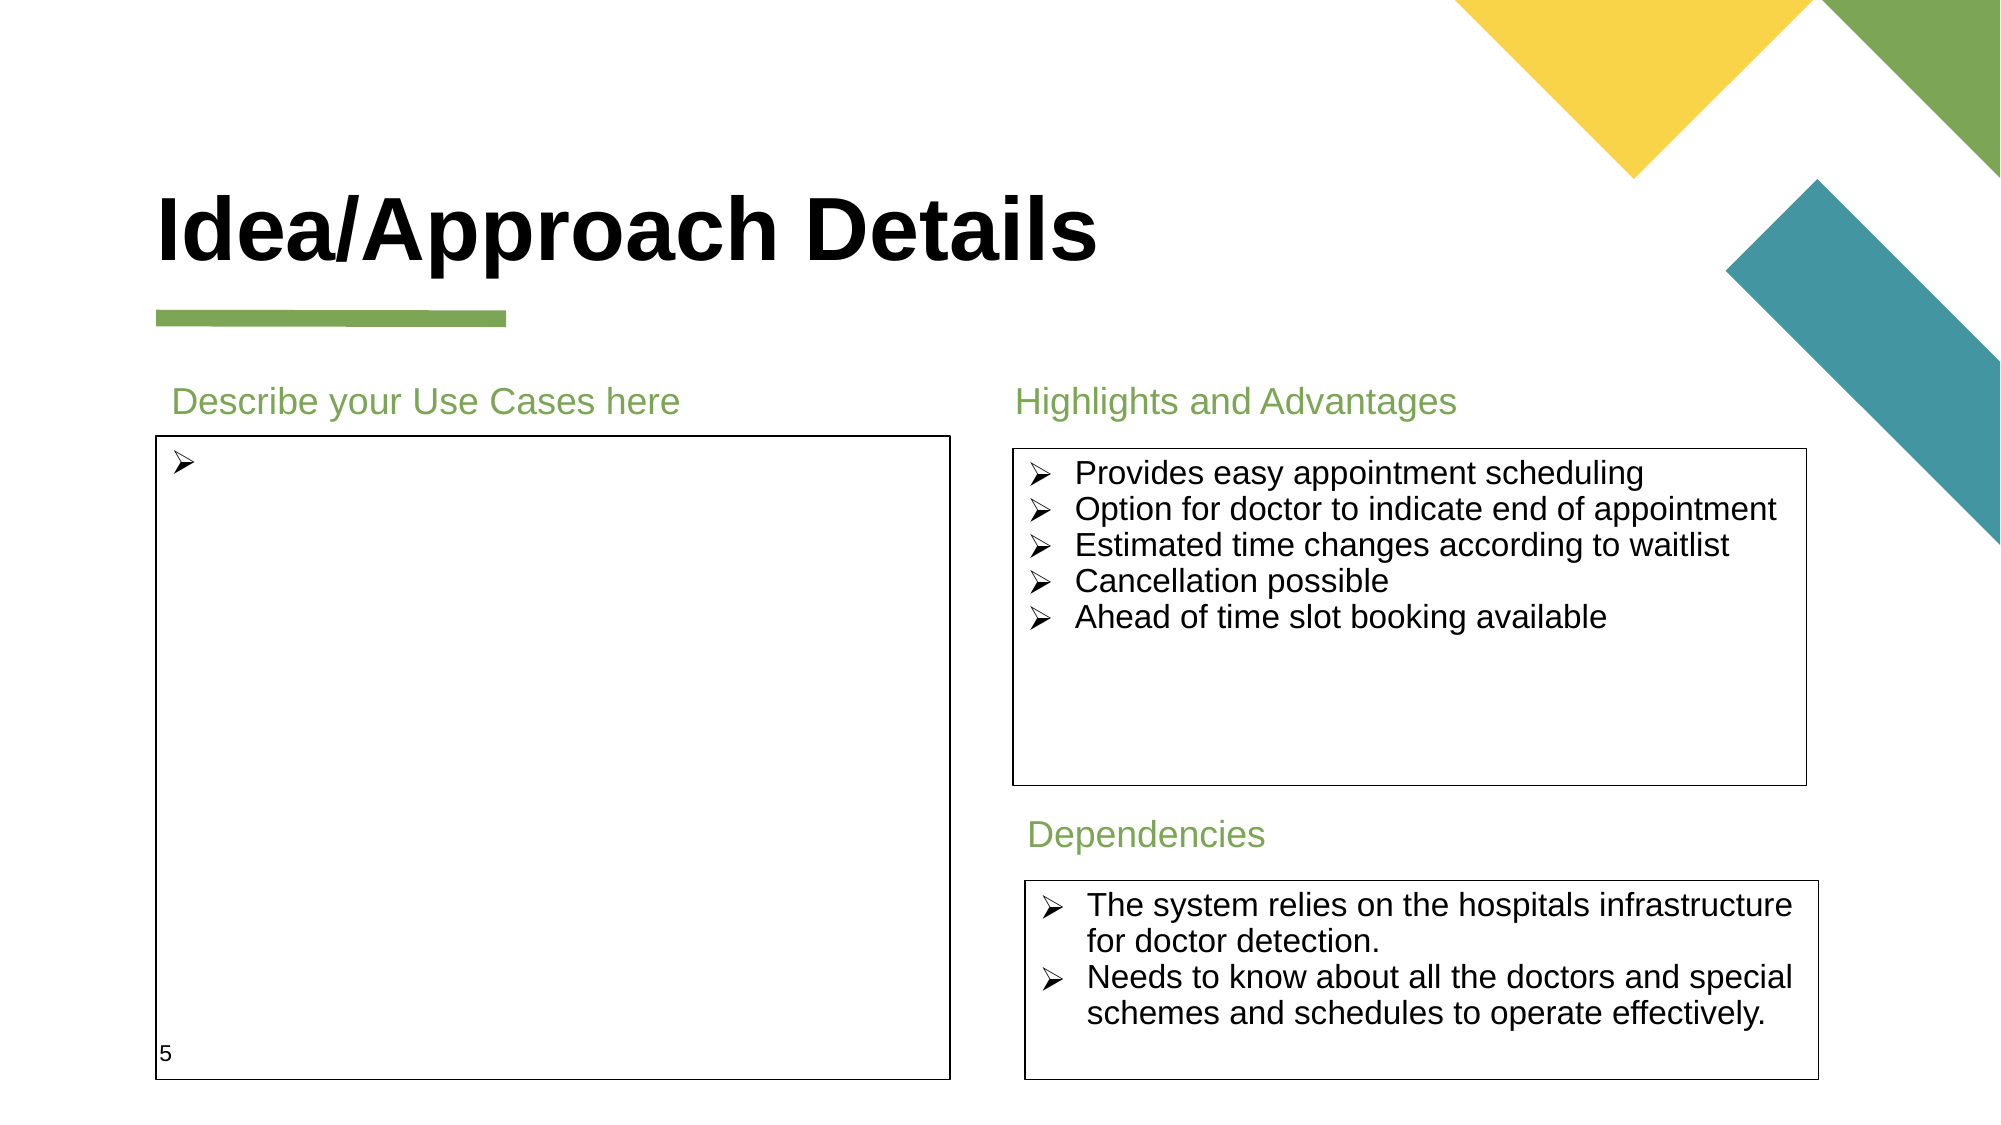

# Idea/Approach Details
Describe your Use Cases here
Highlights and Advantages

Provides easy appointment scheduling
Option for doctor to indicate end of appointment
Estimated time changes according to waitlist
Cancellation possible
Ahead of time slot booking available

Dependencies
The system relies on the hospitals infrastructure for doctor detection.
Needs to know about all the doctors and special schemes and schedules to operate effectively.
5